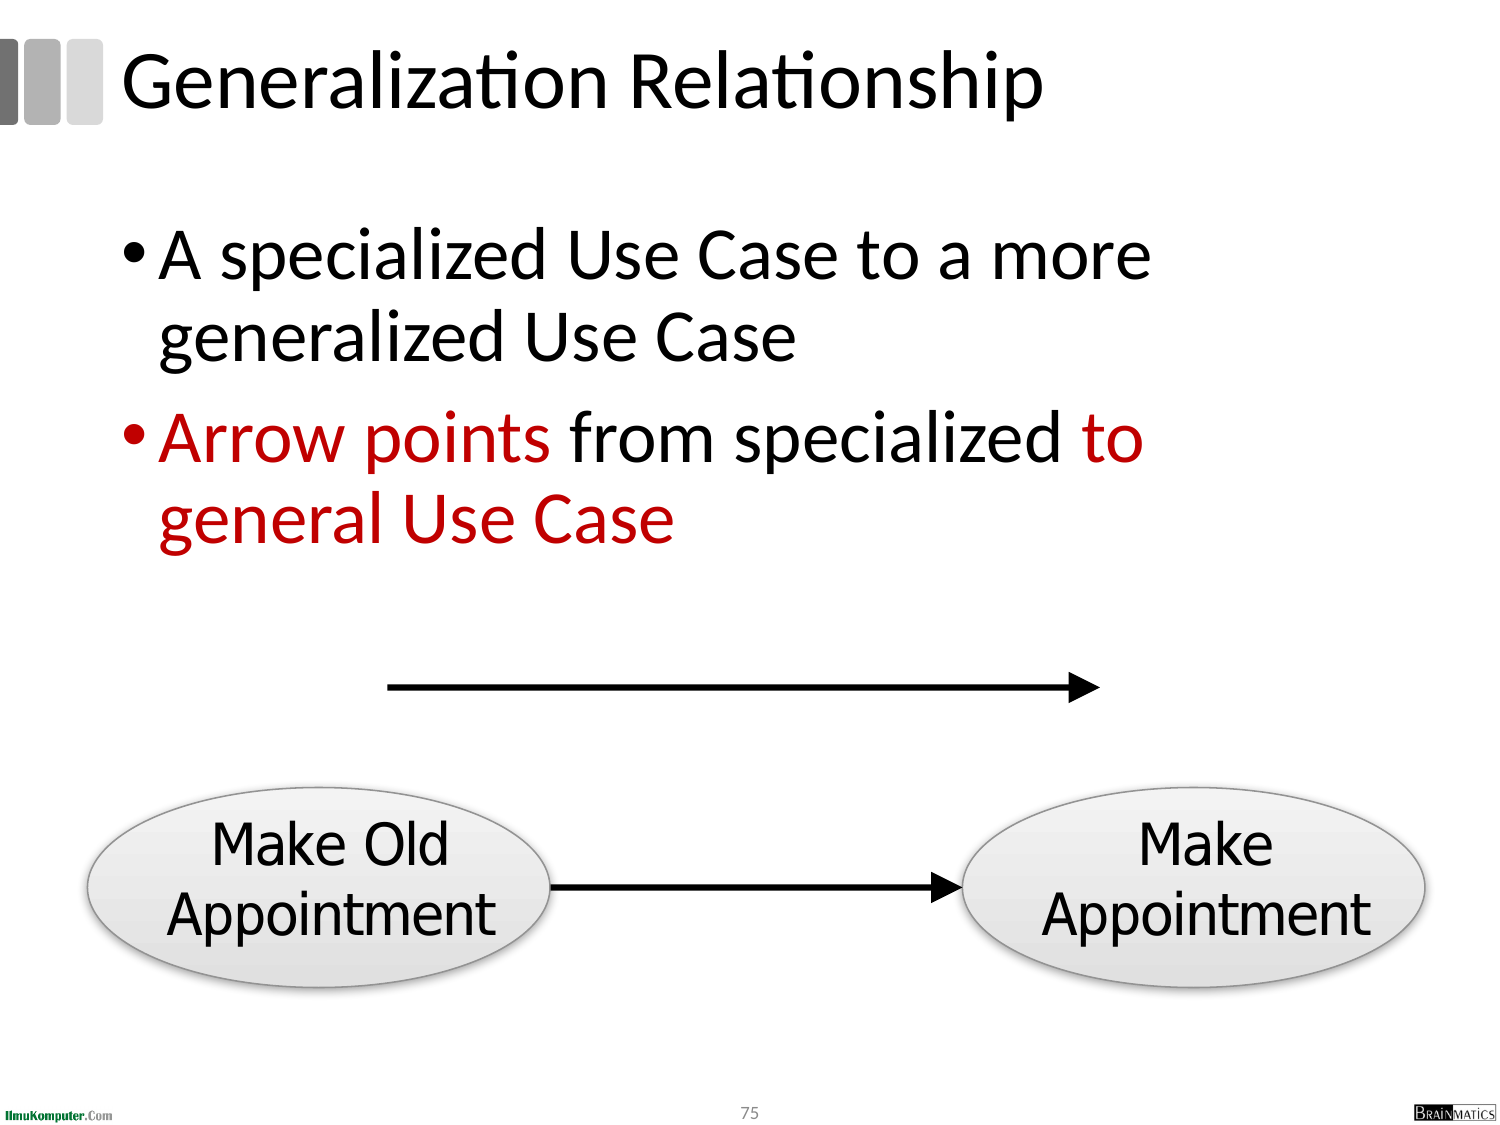

# Generalization Relationship
A specialized Use Case to a more generalized Use Case
Arrow points from specialized to general Use Case

Make Old
Appointment
Make
Appointment

75